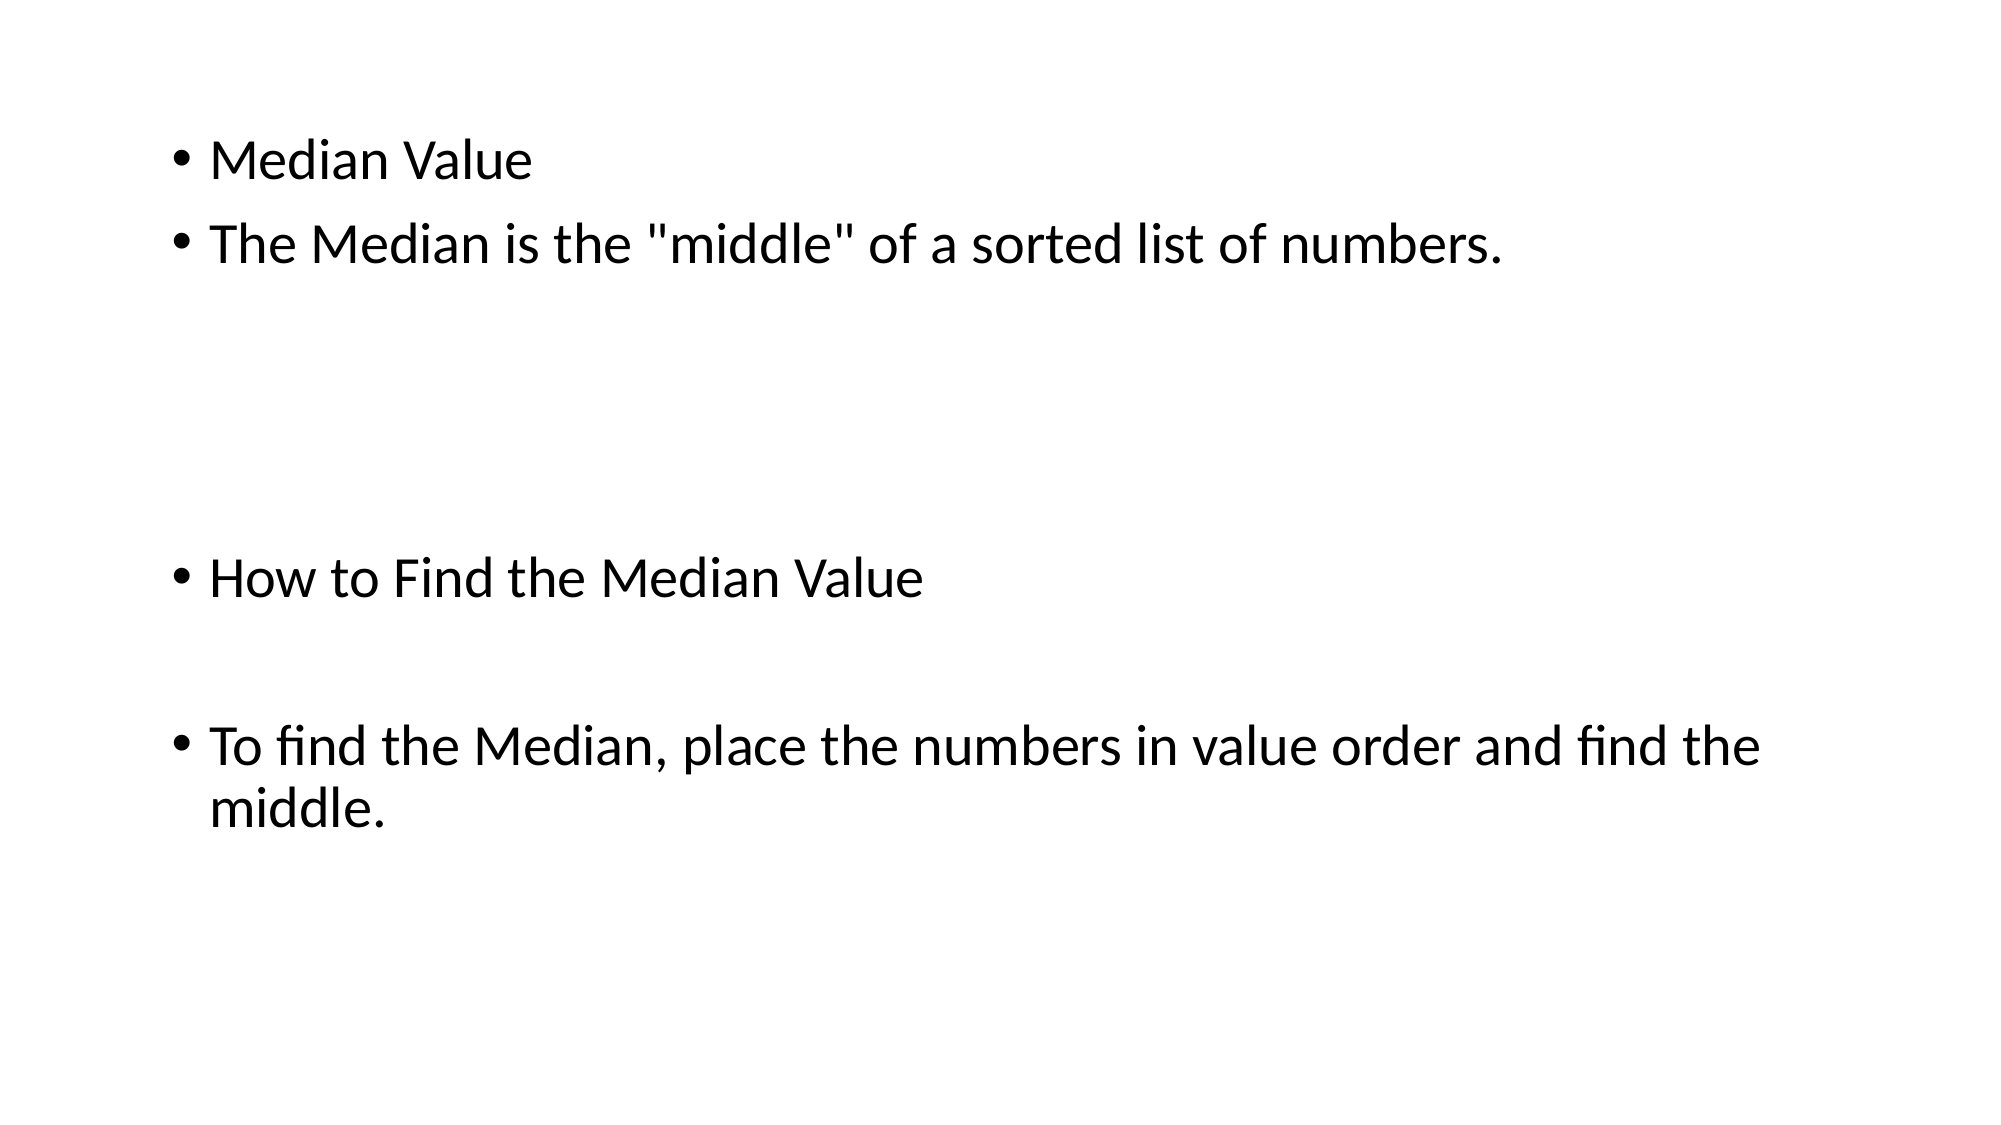

Median Value
The Median is the "middle" of a sorted list of numbers.

How to Find the Median Value

To find the Median, place the numbers in value order and find the middle.